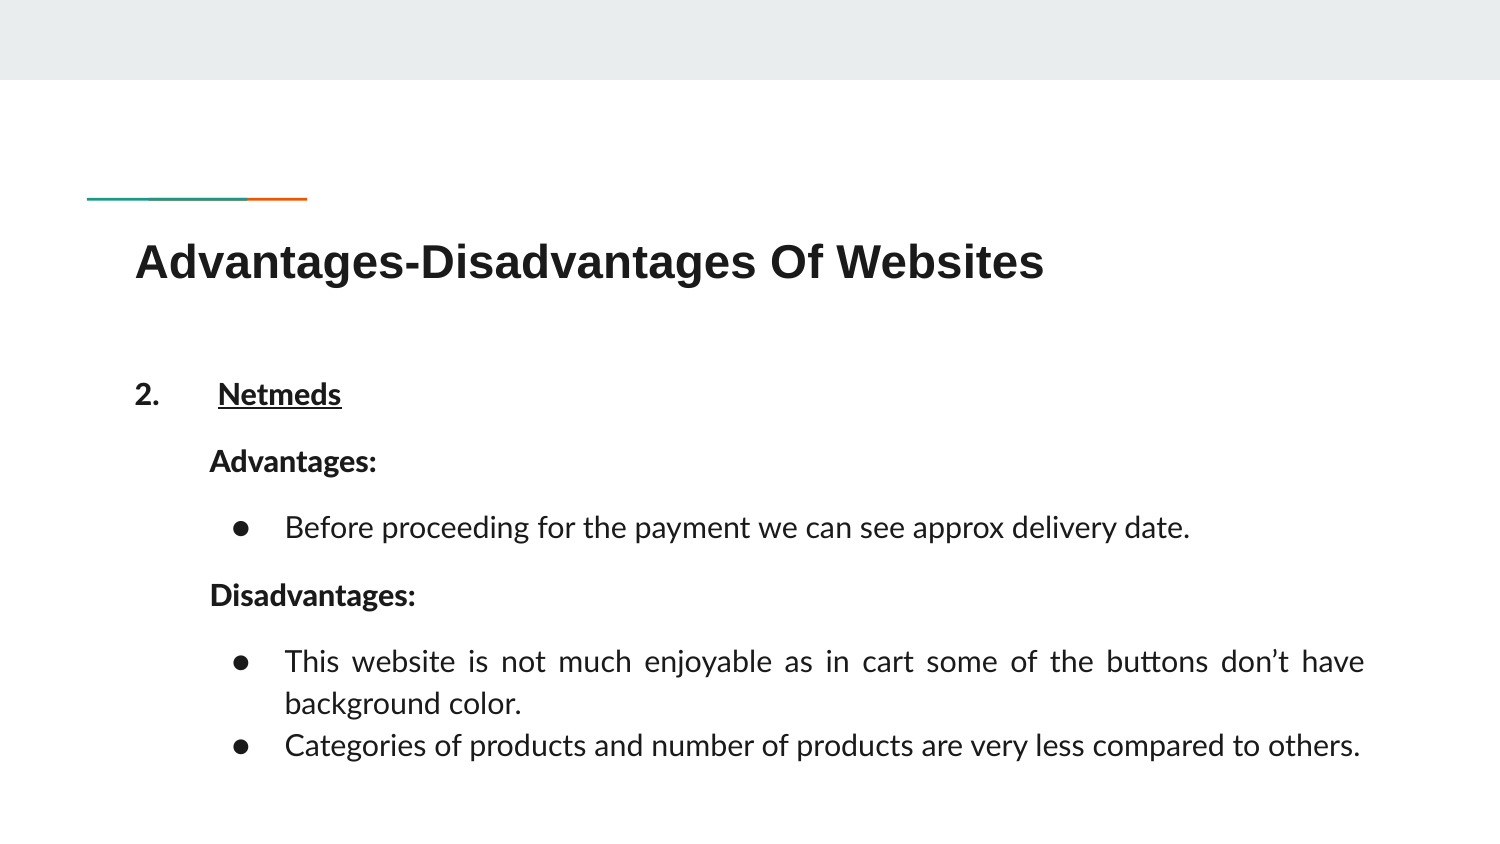

# Advantages-Disadvantages Of Websites
2.        Netmeds
Advantages:
Before proceeding for the payment we can see approx delivery date.
Disadvantages:
This website is not much enjoyable as in cart some of the buttons don’t have background color.
Categories of products and number of products are very less compared to others.